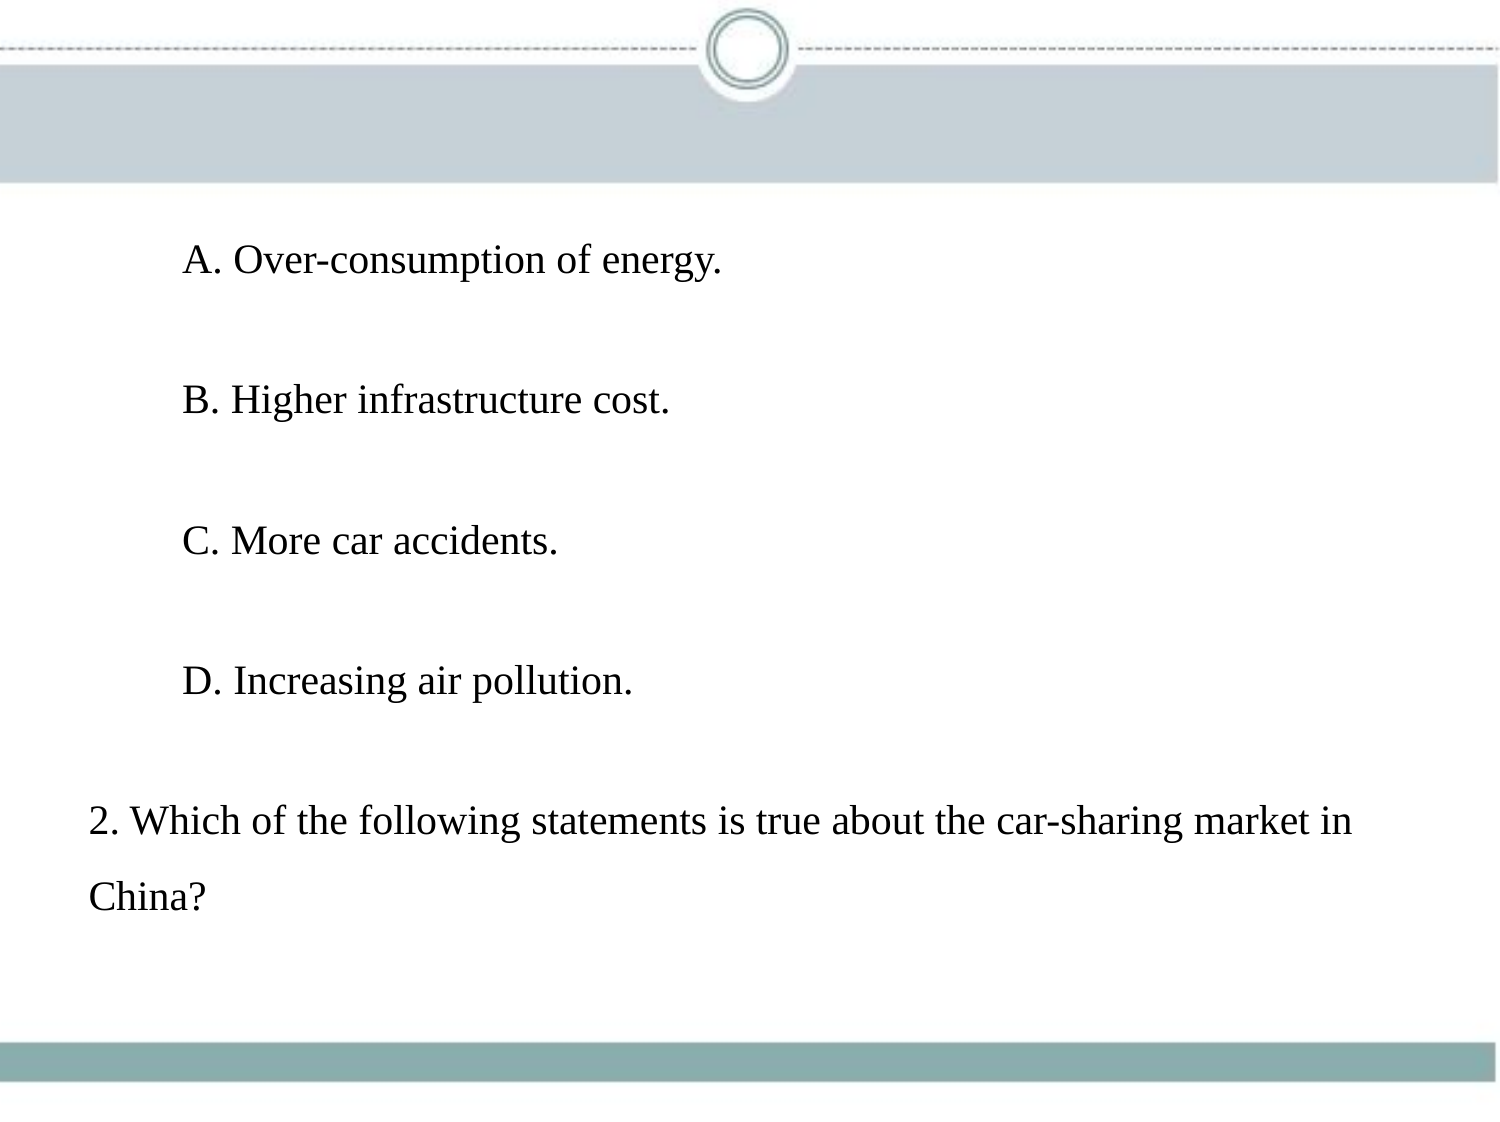

A. Over-consumption of energy.
　　B. Higher infrastructure cost.
　　C. More car accidents.
　　D. Increasing air pollution.
2. Which of the following statements is true about the car-sharing market in
China?